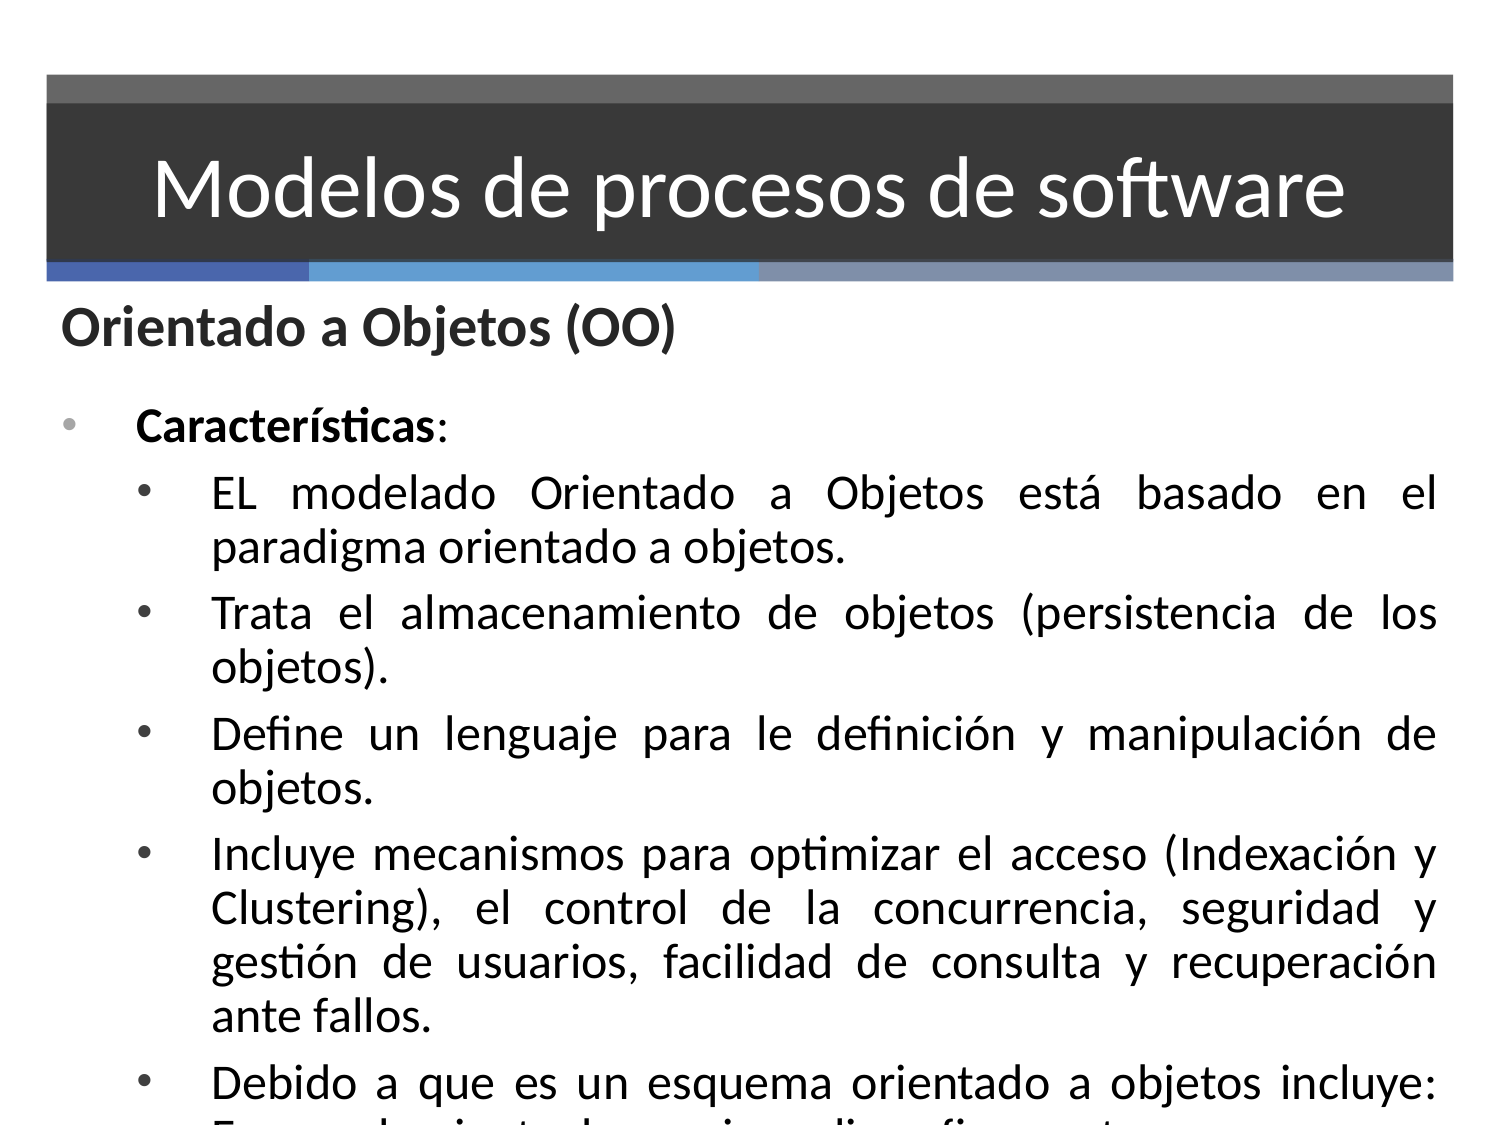

# Modelos de procesos de software
Orientado a Objetos (OO)
Características:
EL modelado Orientado a Objetos está basado en el paradigma orientado a objetos.
Trata el almacenamiento de objetos (persistencia de los objetos).
Define un lenguaje para le definición y manipulación de objetos.
Incluye mecanismos para optimizar el acceso (Indexación y Clustering), el control de la concurrencia, seguridad y gestión de usuarios, facilidad de consulta y recuperación ante fallos.
Debido a que es un esquema orientado a objetos incluye: Encapsulamiento, herencia, polimorfismo, etc.